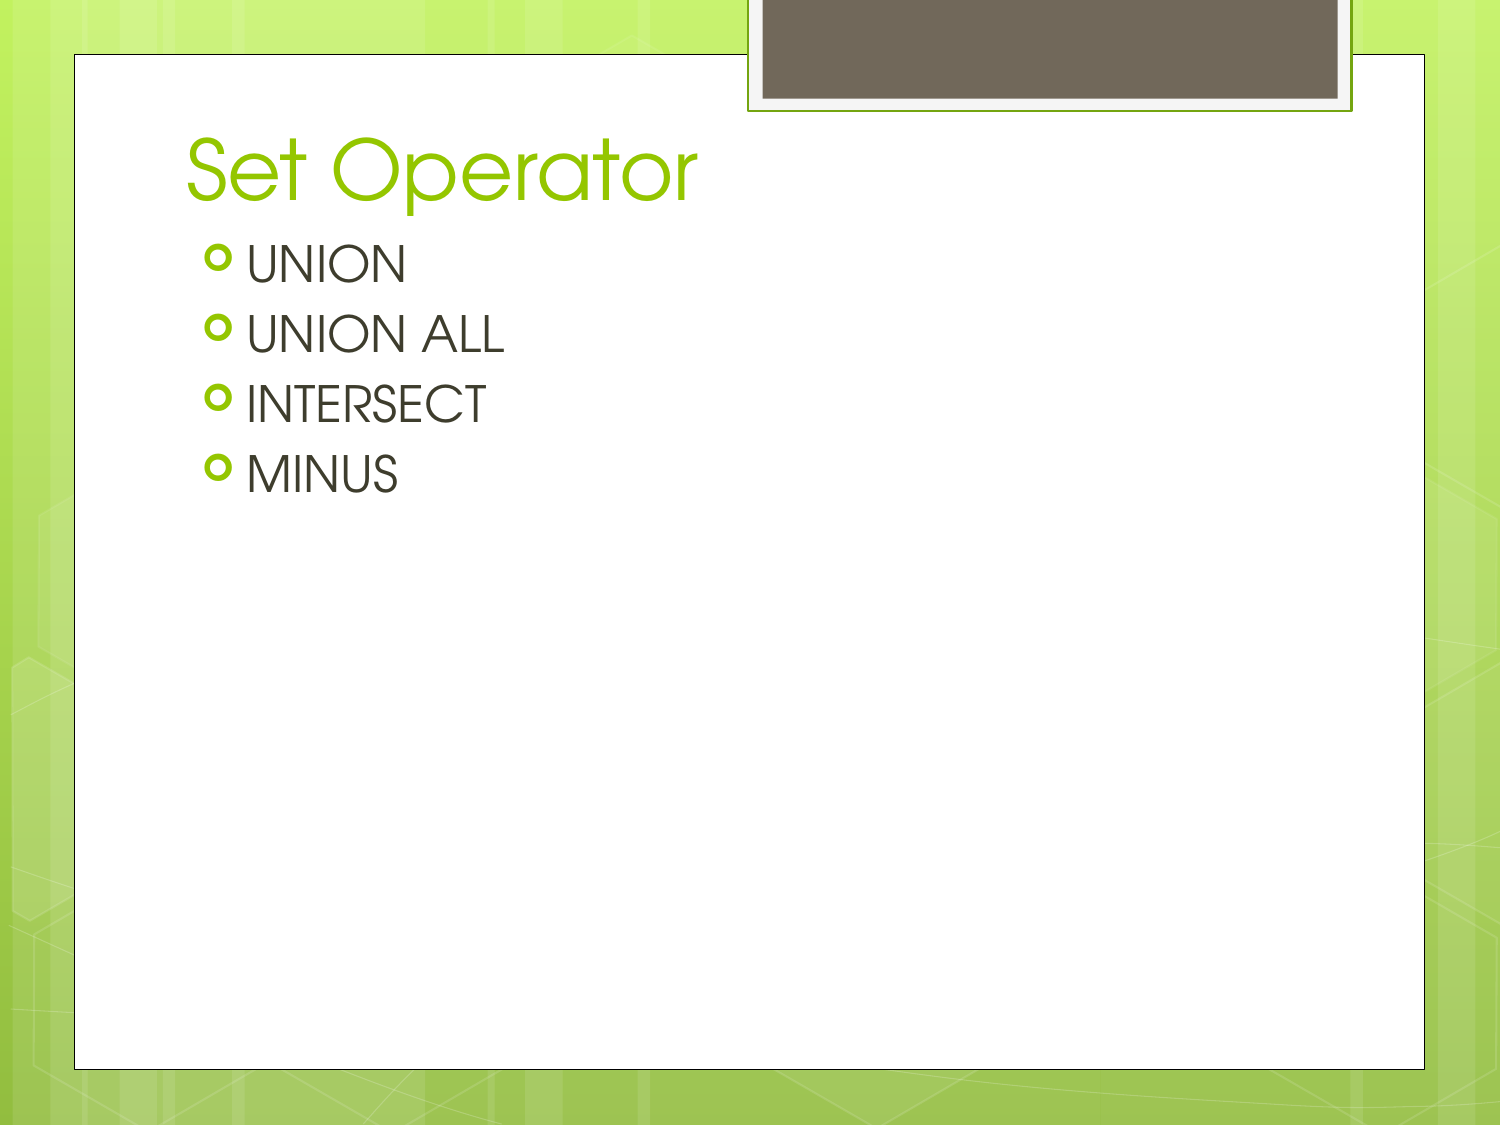

# Set Operator
UNION
UNION ALL
INTERSECT
MINUS